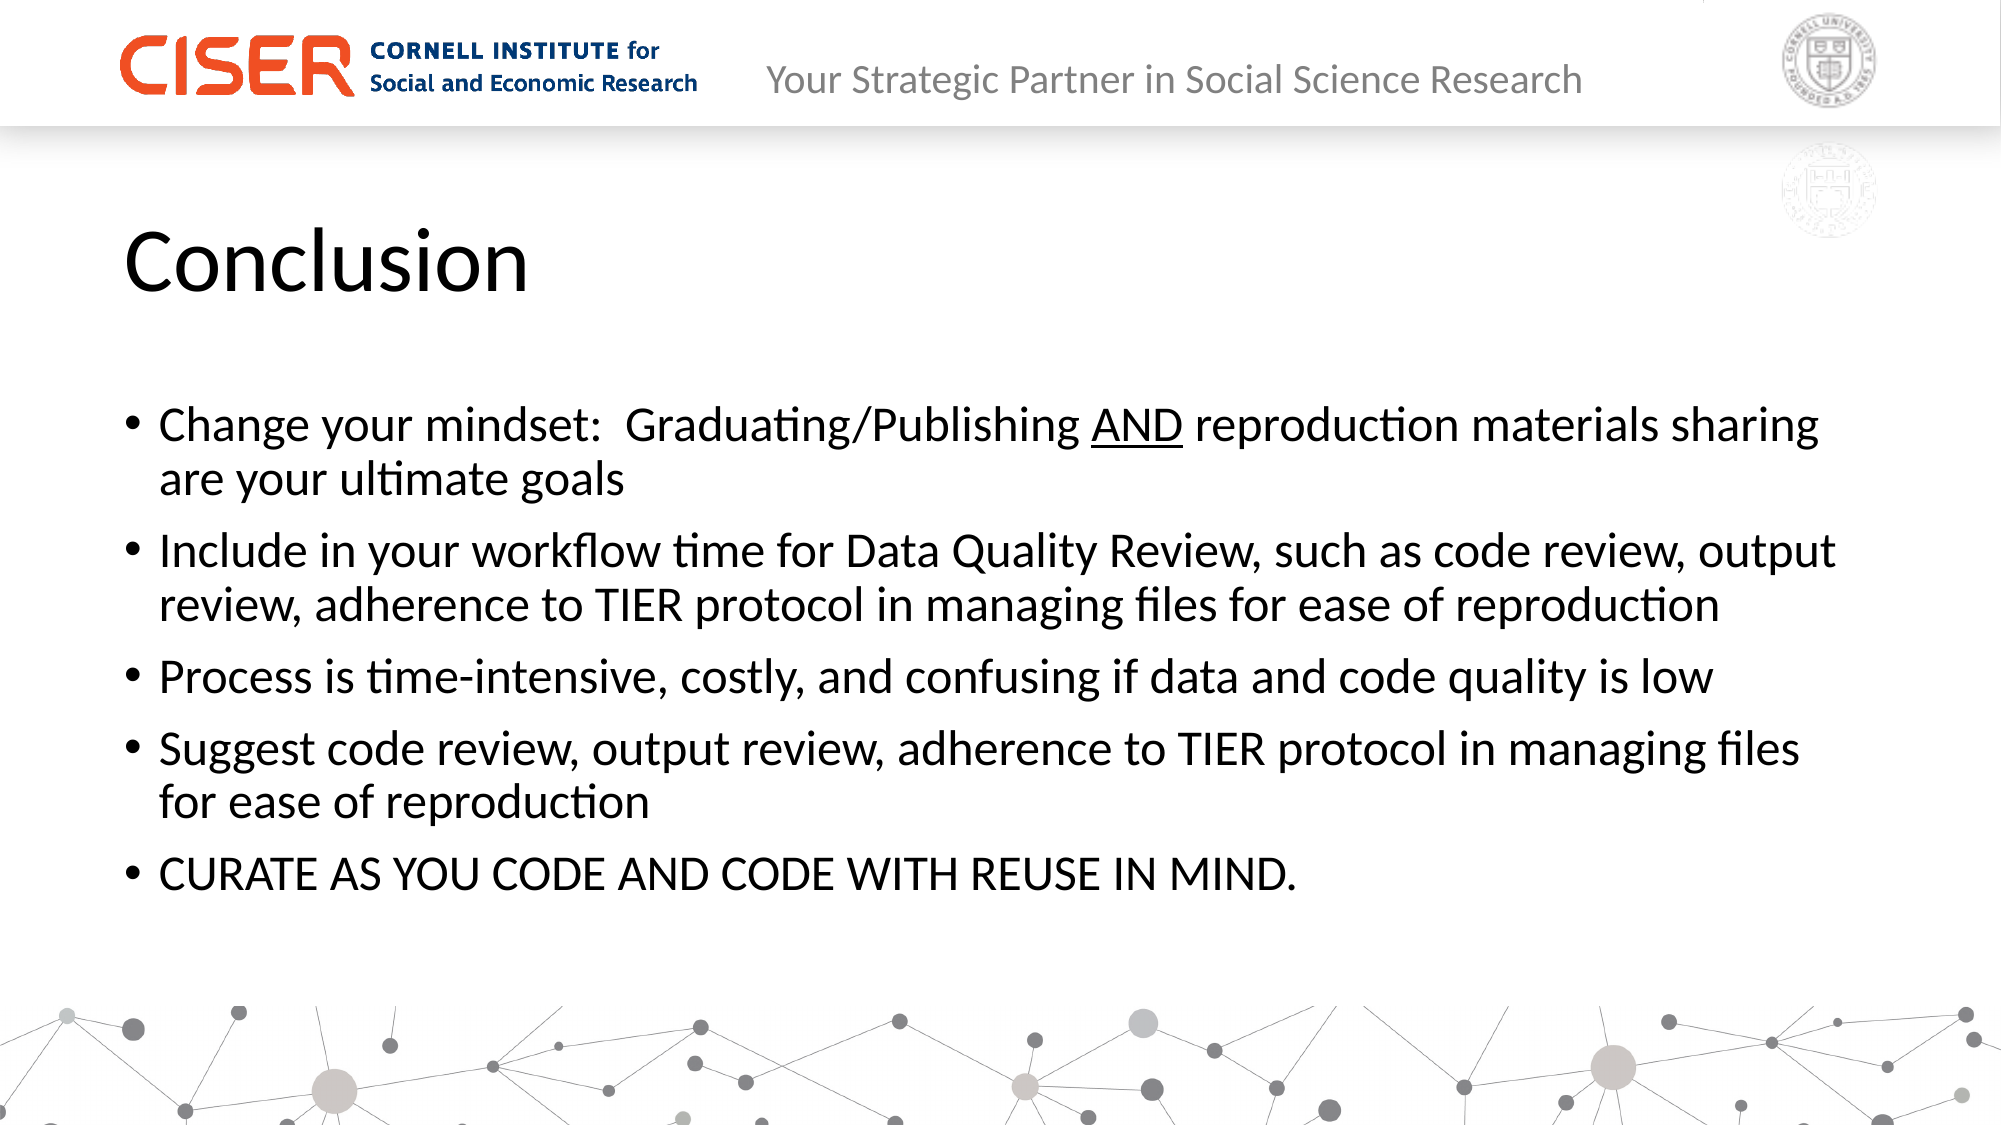

# Conclusion
Change your mindset:  Graduating/Publishing AND reproduction materials sharing are your ultimate goals
Include in your workflow time for Data Quality Review, such as code review, output review, adherence to TIER protocol in managing files for ease of reproduction
Process is time-intensive, costly, and confusing if data and code quality is low
Suggest code review, output review, adherence to TIER protocol in managing files for ease of reproduction
CURATE AS YOU CODE AND CODE WITH REUSE IN MIND.